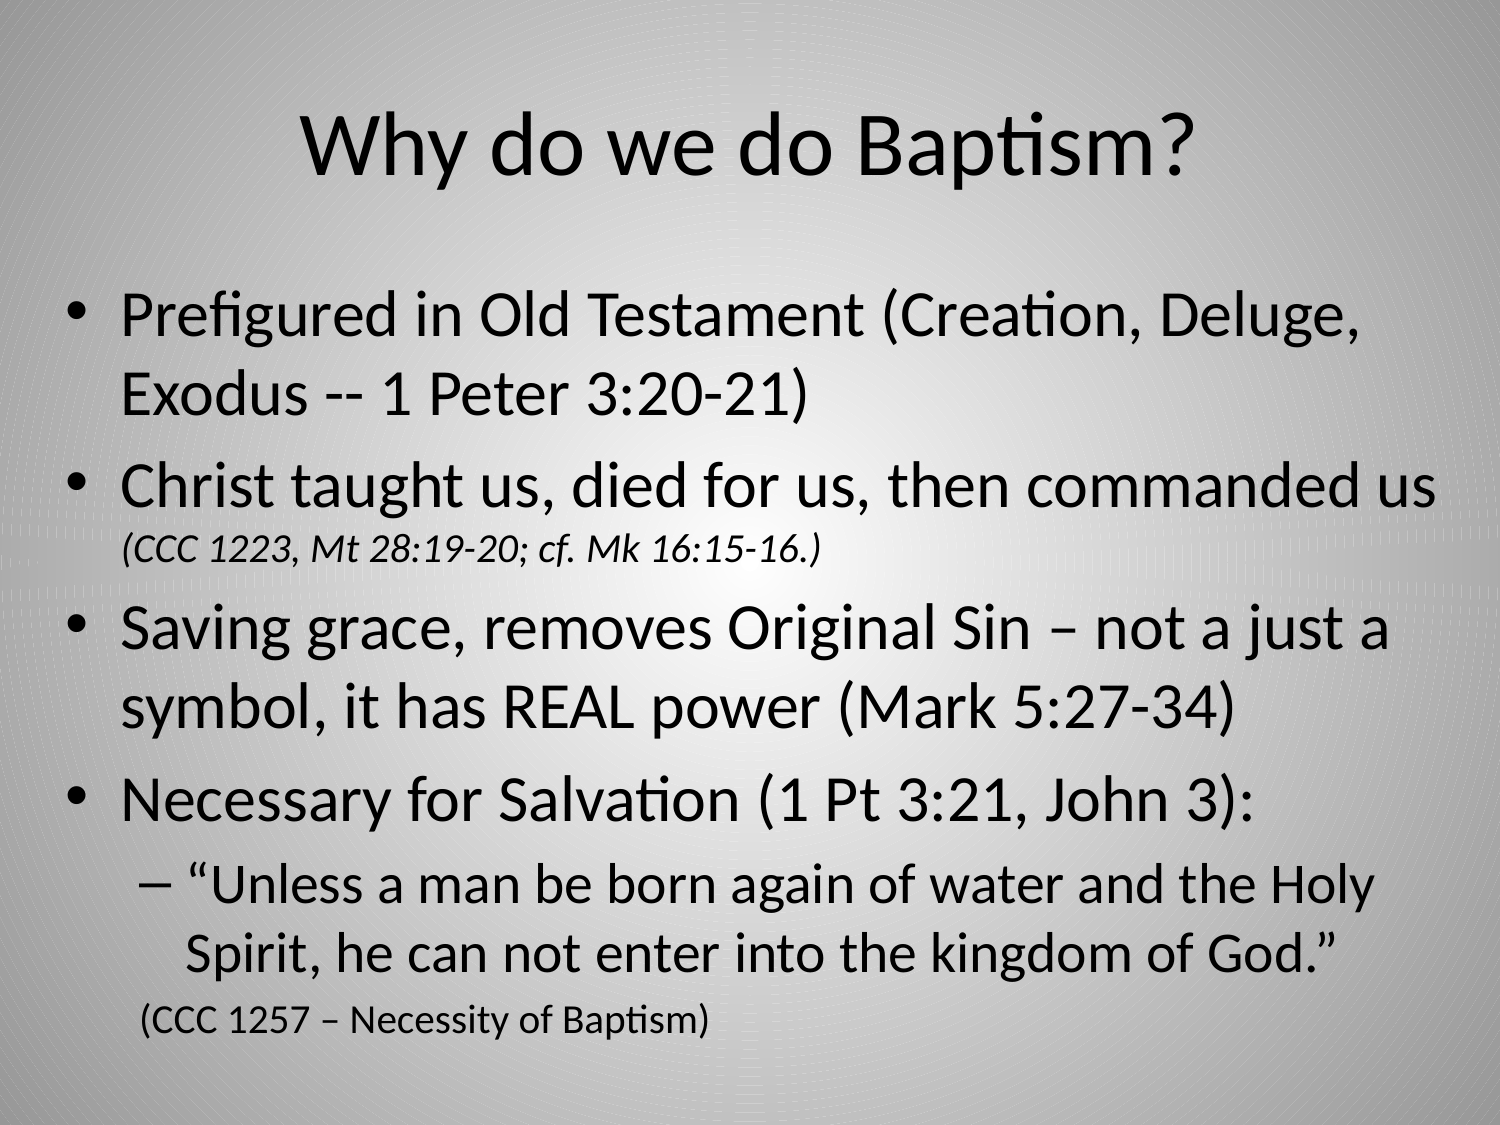

# Why do we do Baptism?
Prefigured in Old Testament (Creation, Deluge, Exodus -- 1 Peter 3:20-21)
Christ taught us, died for us, then commanded us (CCC 1223, Mt 28:19-20; cf. Mk 16:15-16.)
Saving grace, removes Original Sin – not a just a symbol, it has REAL power (Mark 5:27-34)
Necessary for Salvation (1 Pt 3:21, John 3):
“Unless a man be born again of water and the Holy Spirit, he can not enter into the kingdom of God.”
(CCC 1257 – Necessity of Baptism)